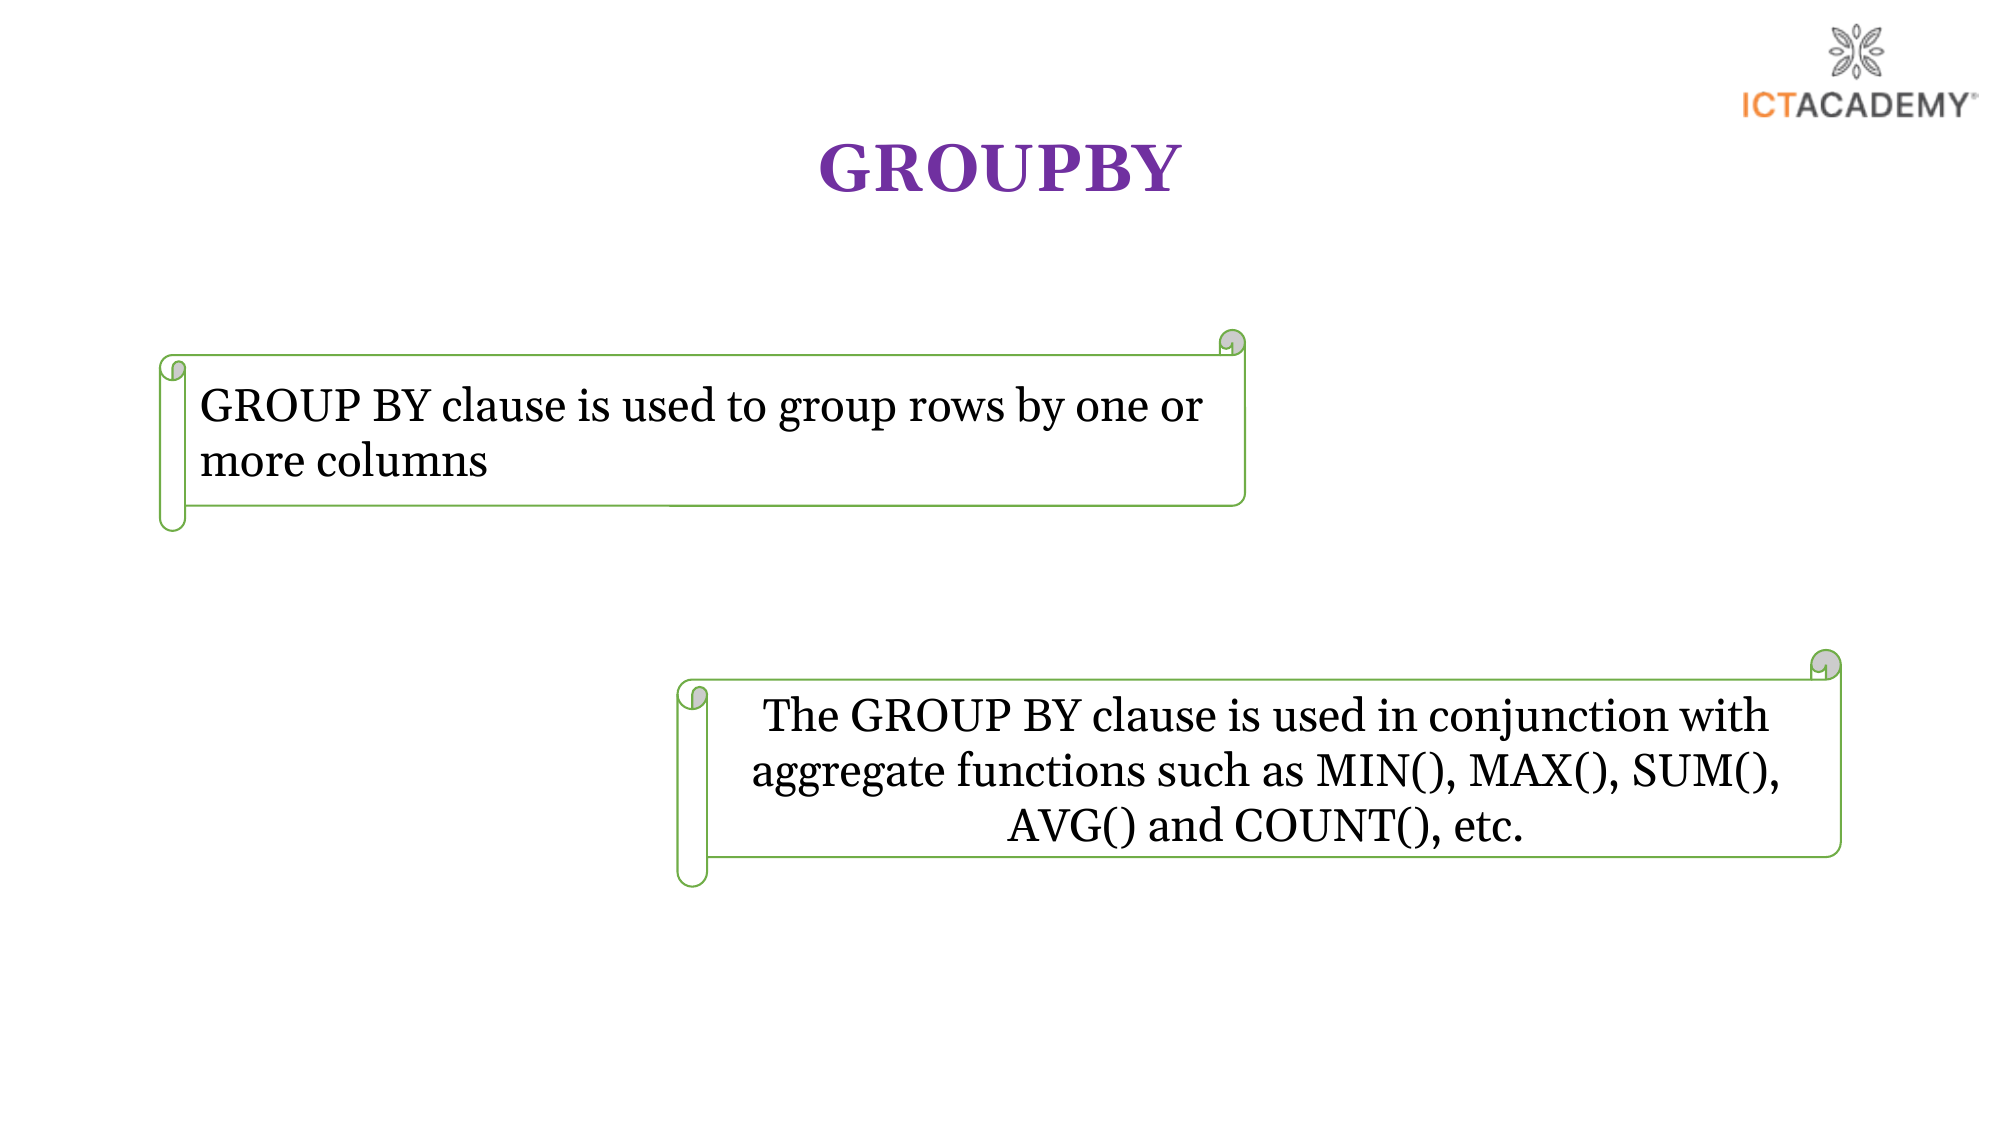

# GROUPBY

GROUP BY clause is used to group rows by one or more columns
The GROUP BY clause is used in conjunction with aggregate functions such as MIN(), MAX(), SUM(), AVG() and COUNT(), etc.